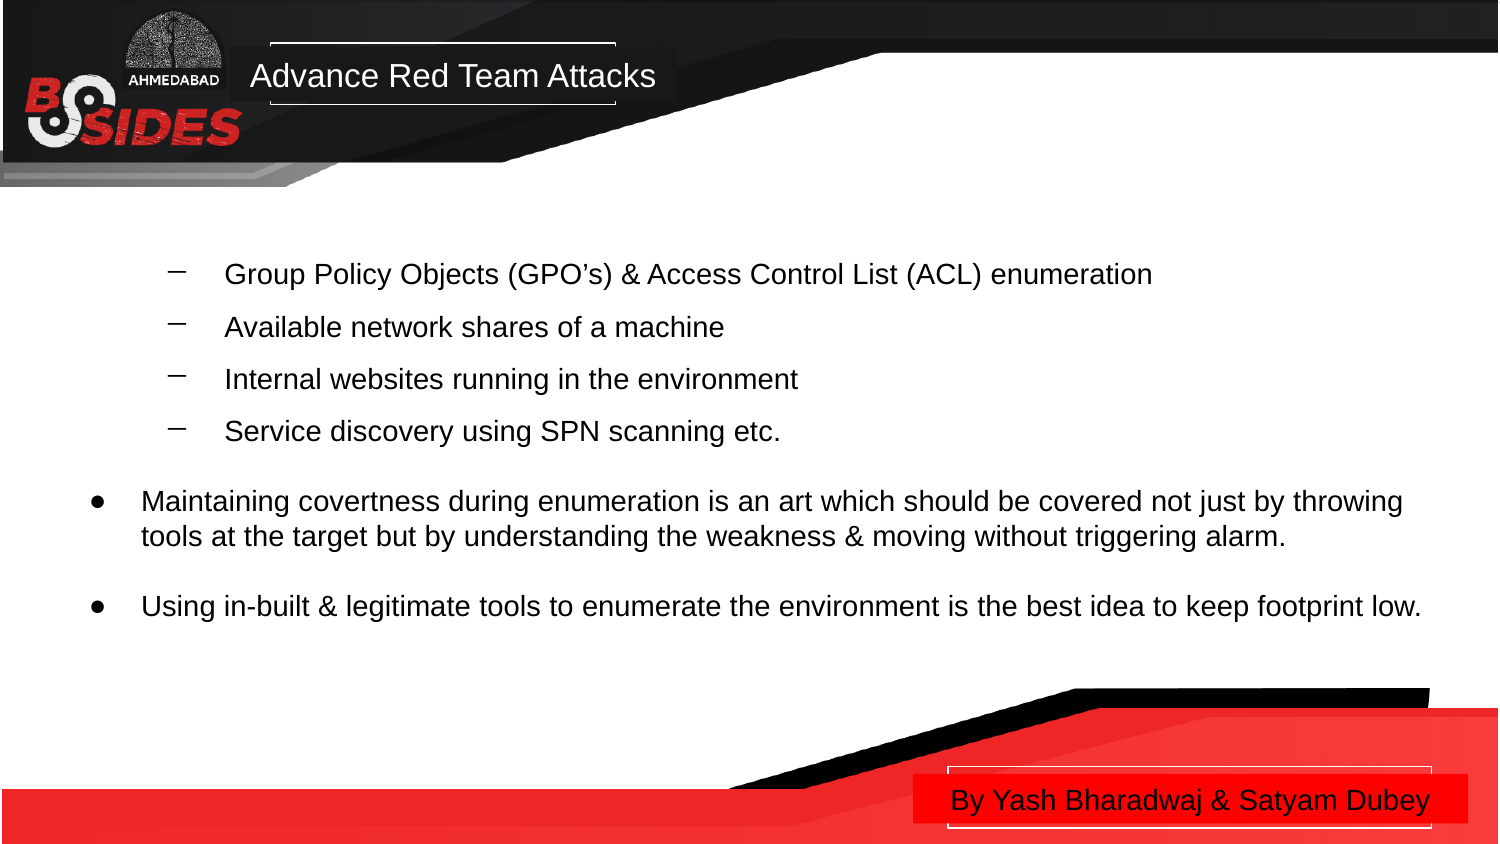

Advance Red Team Attacks
 Group Policy Objects (GPO’s) & Access Control List (ACL) enumeration
 Available network shares of a machine
 Internal websites running in the environment
 Service discovery using SPN scanning etc.

Maintaining covertness during enumeration is an art which should be covered not just by throwing tools at the target but by understanding the weakness & moving without triggering alarm.

Using in-built & legitimate tools to enumerate the environment is the best idea to keep footprint low.

By Yash Bharadwaj & Satyam Dubey